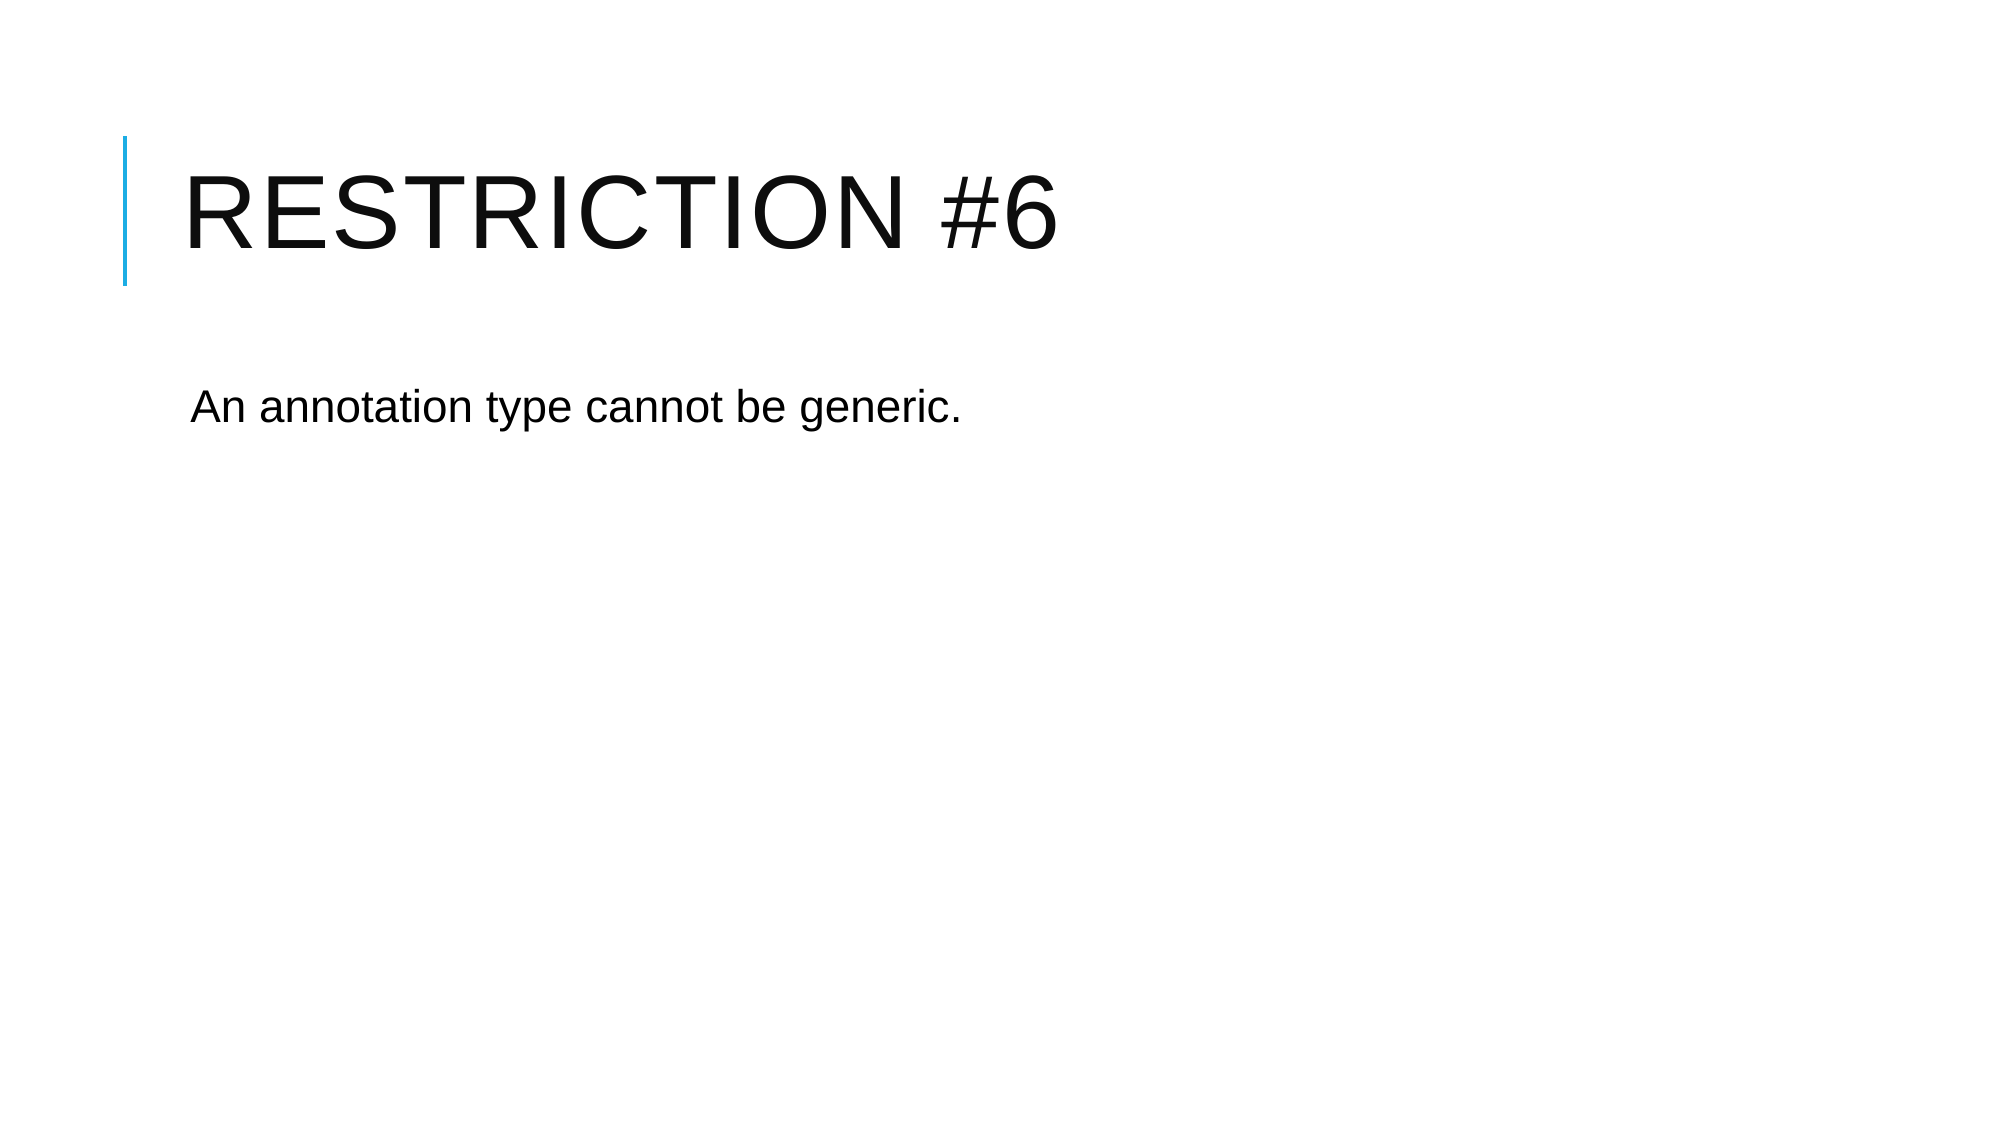

# Restriction #6
An annotation type cannot be generic.